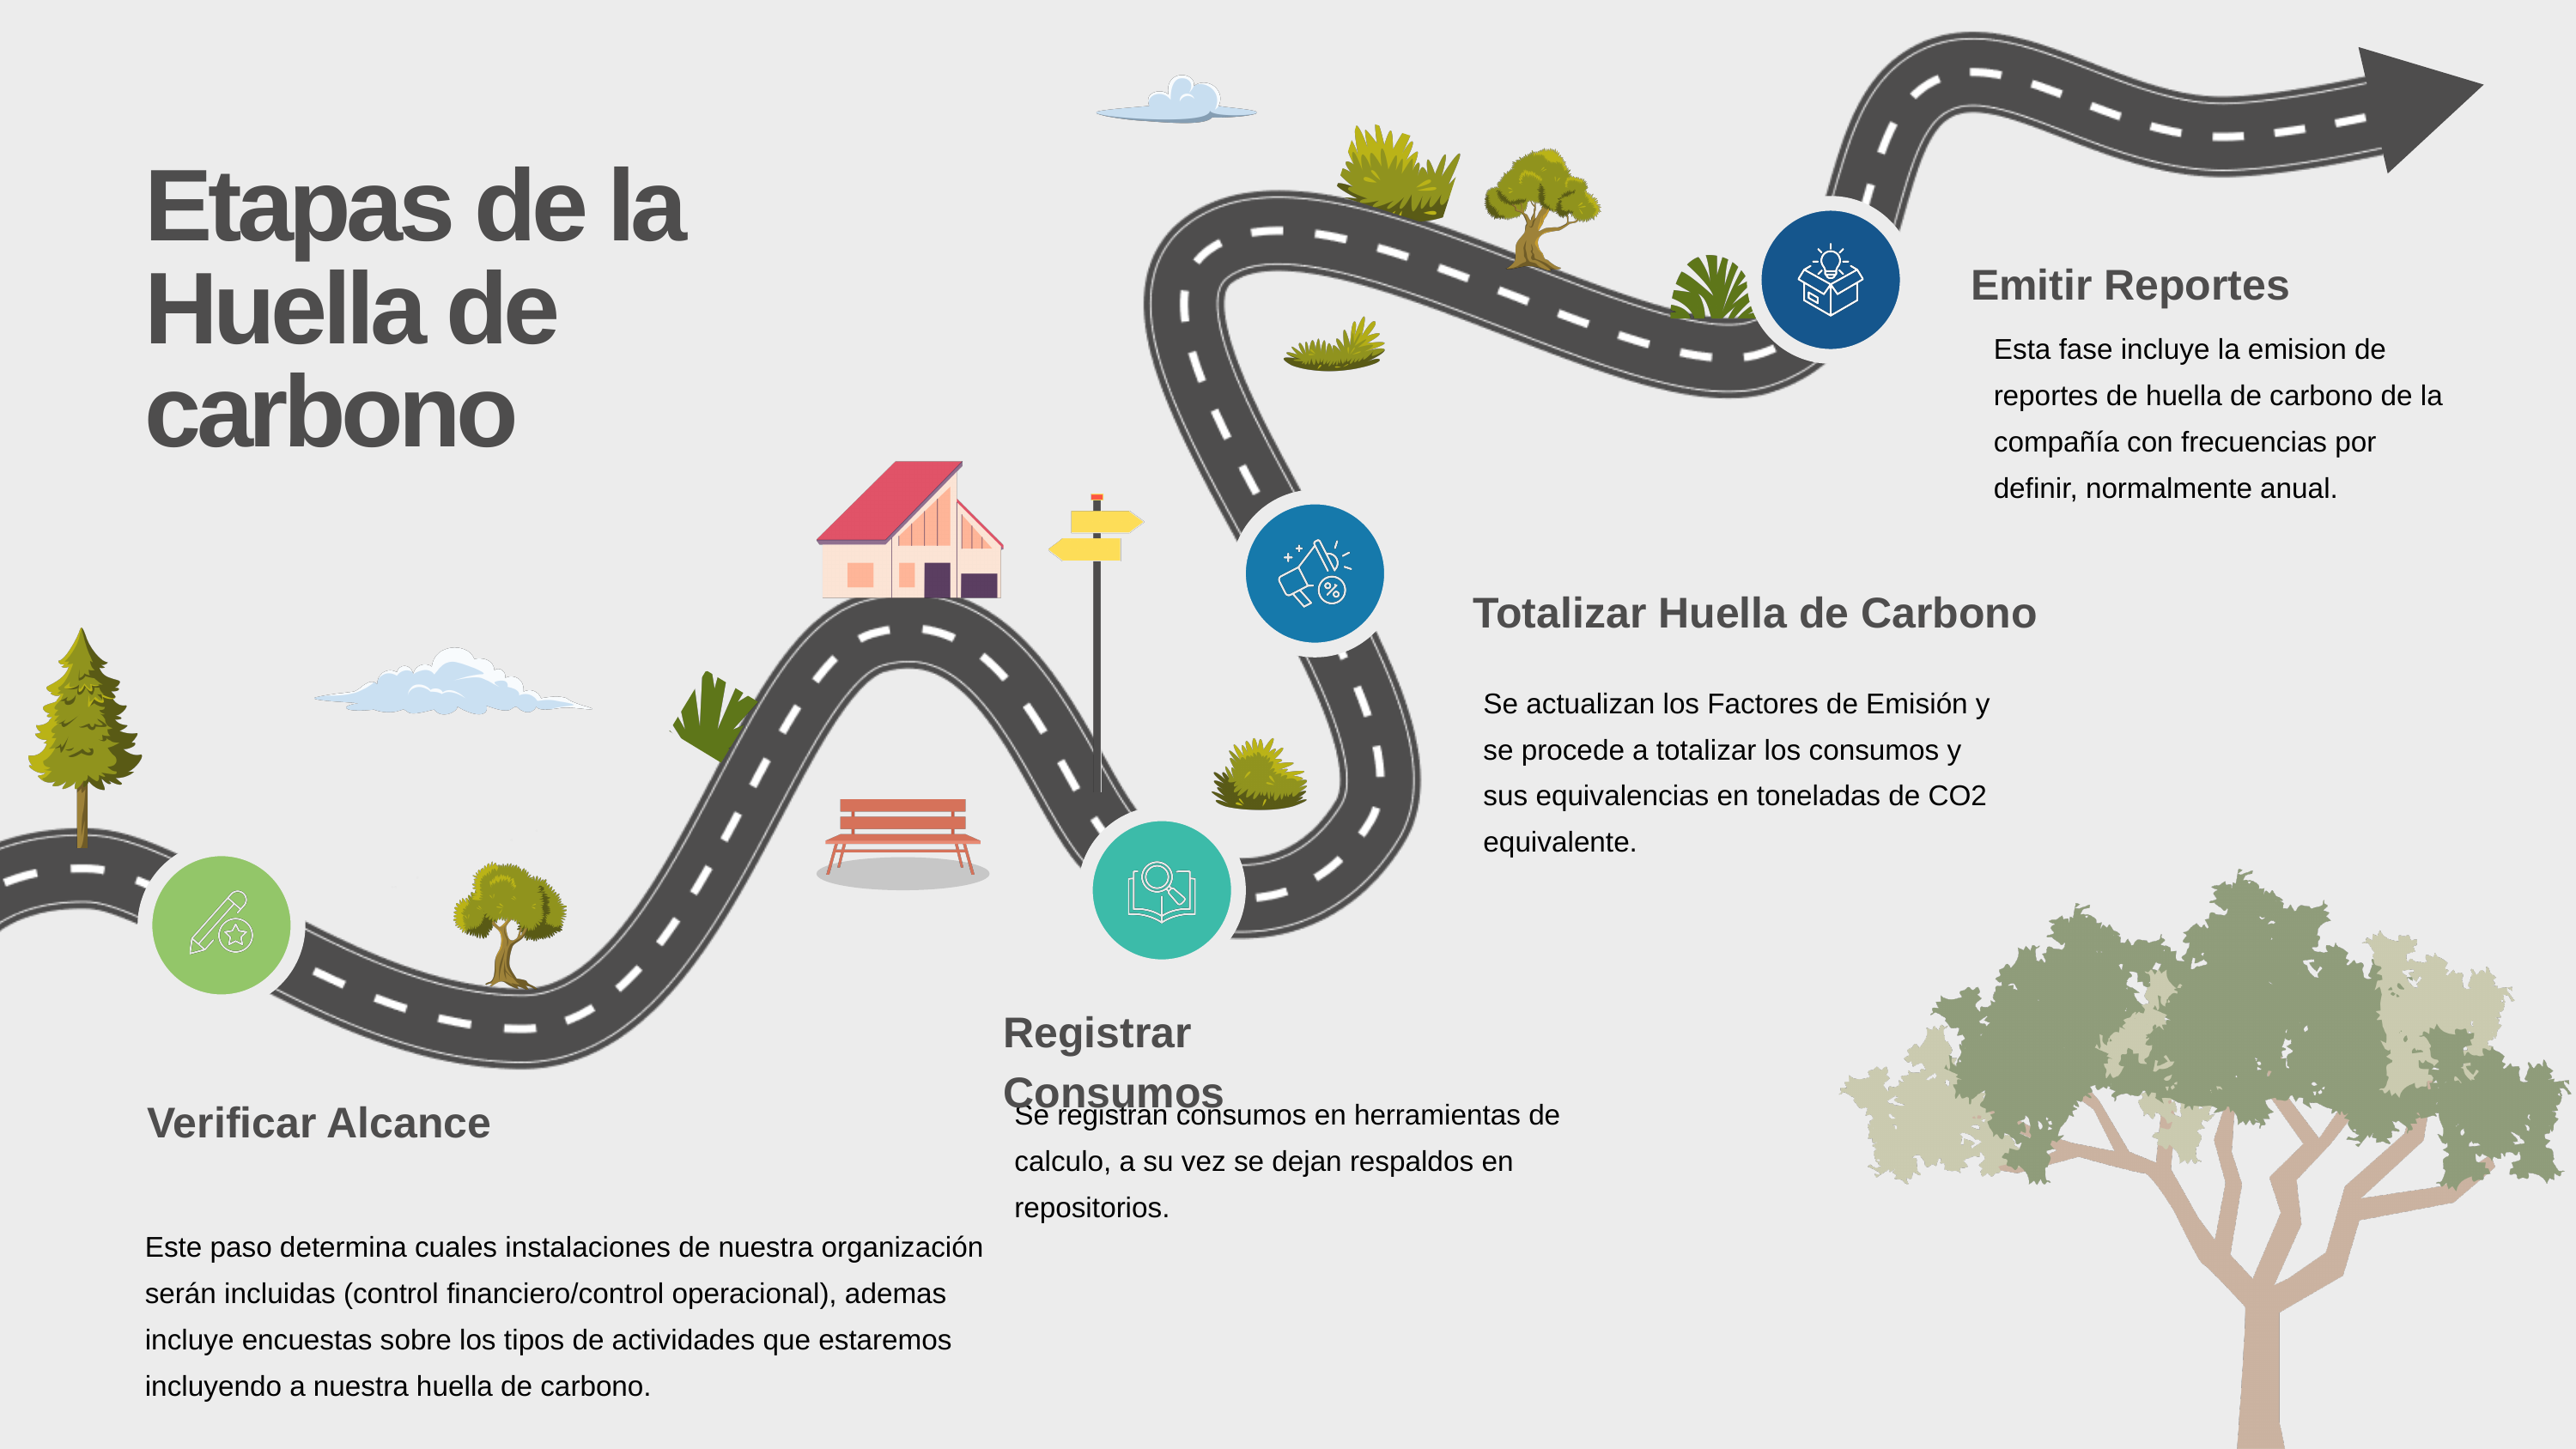

Etapas de la Huella de carbono

Emitir Reportes

Esta fase incluye la emision de reportes de huella de carbono de la compañía con frecuencias por definir, normalmente anual.

Totalizar Huella de Carbono

Se actualizan los Factores de Emisión y se procede a totalizar los consumos y sus equivalencias en toneladas de CO2 equivalente.

Registrar Consumos
Se registran consumos en herramientas de calculo, a su vez se dejan respaldos en repositorios.
Verificar Alcance
Este paso determina cuales instalaciones de nuestra organización serán incluidas (control financiero/control operacional), ademas incluye encuestas sobre los tipos de actividades que estaremos incluyendo a nuestra huella de carbono.